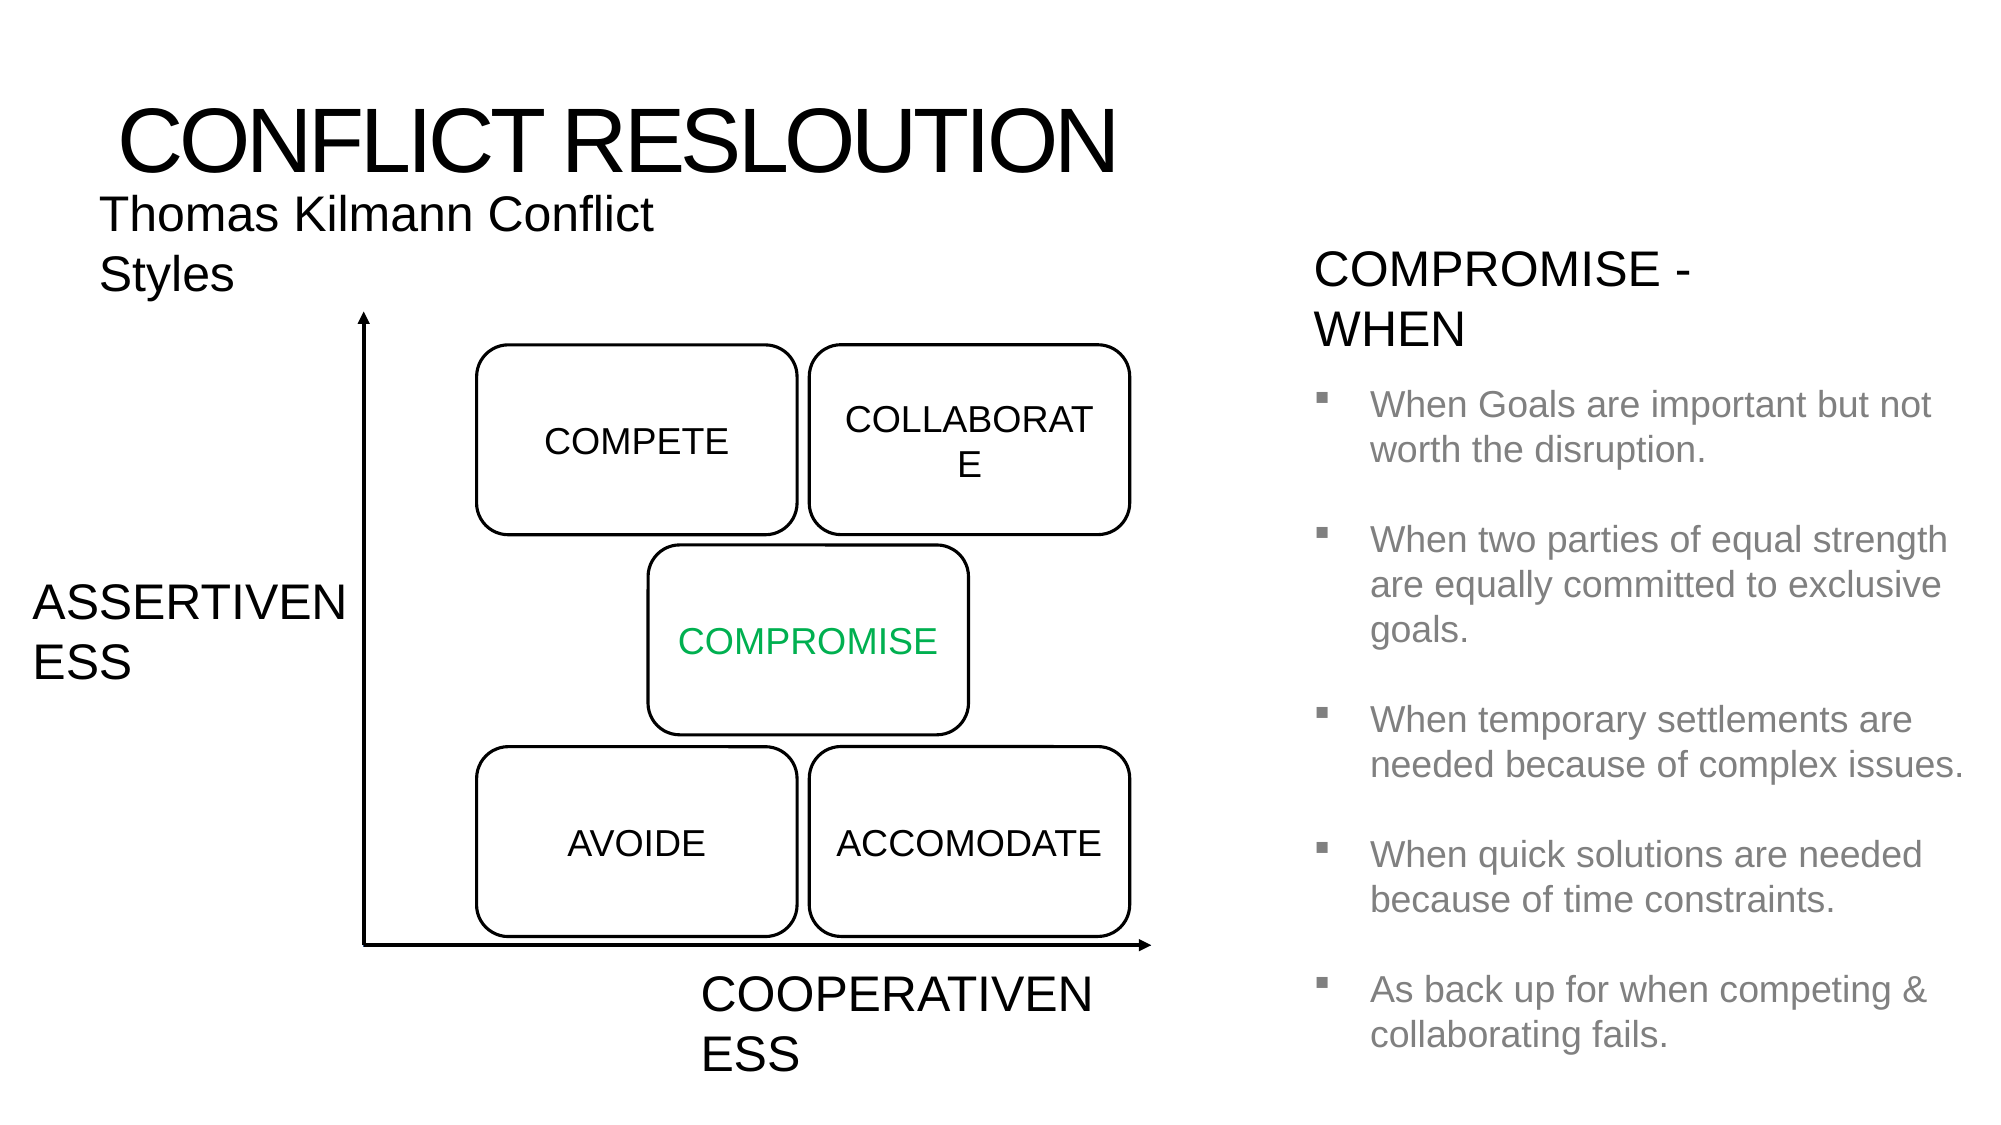

# CONFLICT RESLOUTION
Thomas Kilmann Conflict Styles
COMPROMISE - WHEN
COLLABORATE
COMPETE
When Goals are important but not worth the disruption.

When two parties of equal strength are equally committed to exclusive goals.

When temporary settlements are needed because of complex issues.

When quick solutions are needed because of time constraints.

As back up for when competing & collaborating fails.
COMPROMISE
ASSERTIVENESS
ACCOMODATE
AVOIDE
COOPERATIVENESS